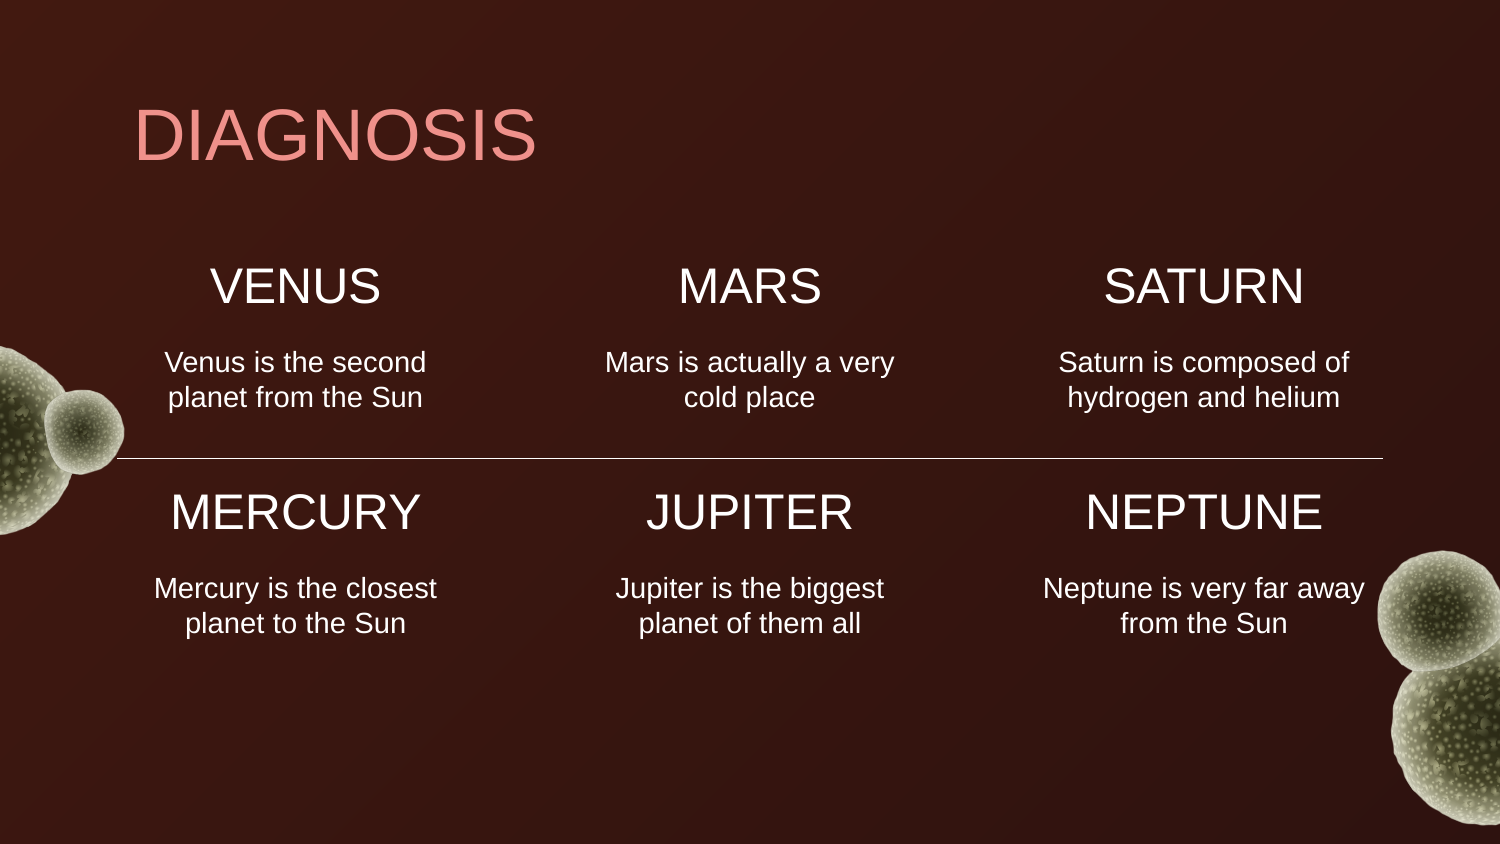

# DIAGNOSIS
VENUS
MARS
SATURN
Venus is the second planet from the Sun
Mars is actually a very cold place
Saturn is composed of hydrogen and helium
MERCURY
JUPITER
NEPTUNE
Mercury is the closest planet to the Sun
Jupiter is the biggest planet of them all
Neptune is very far away from the Sun